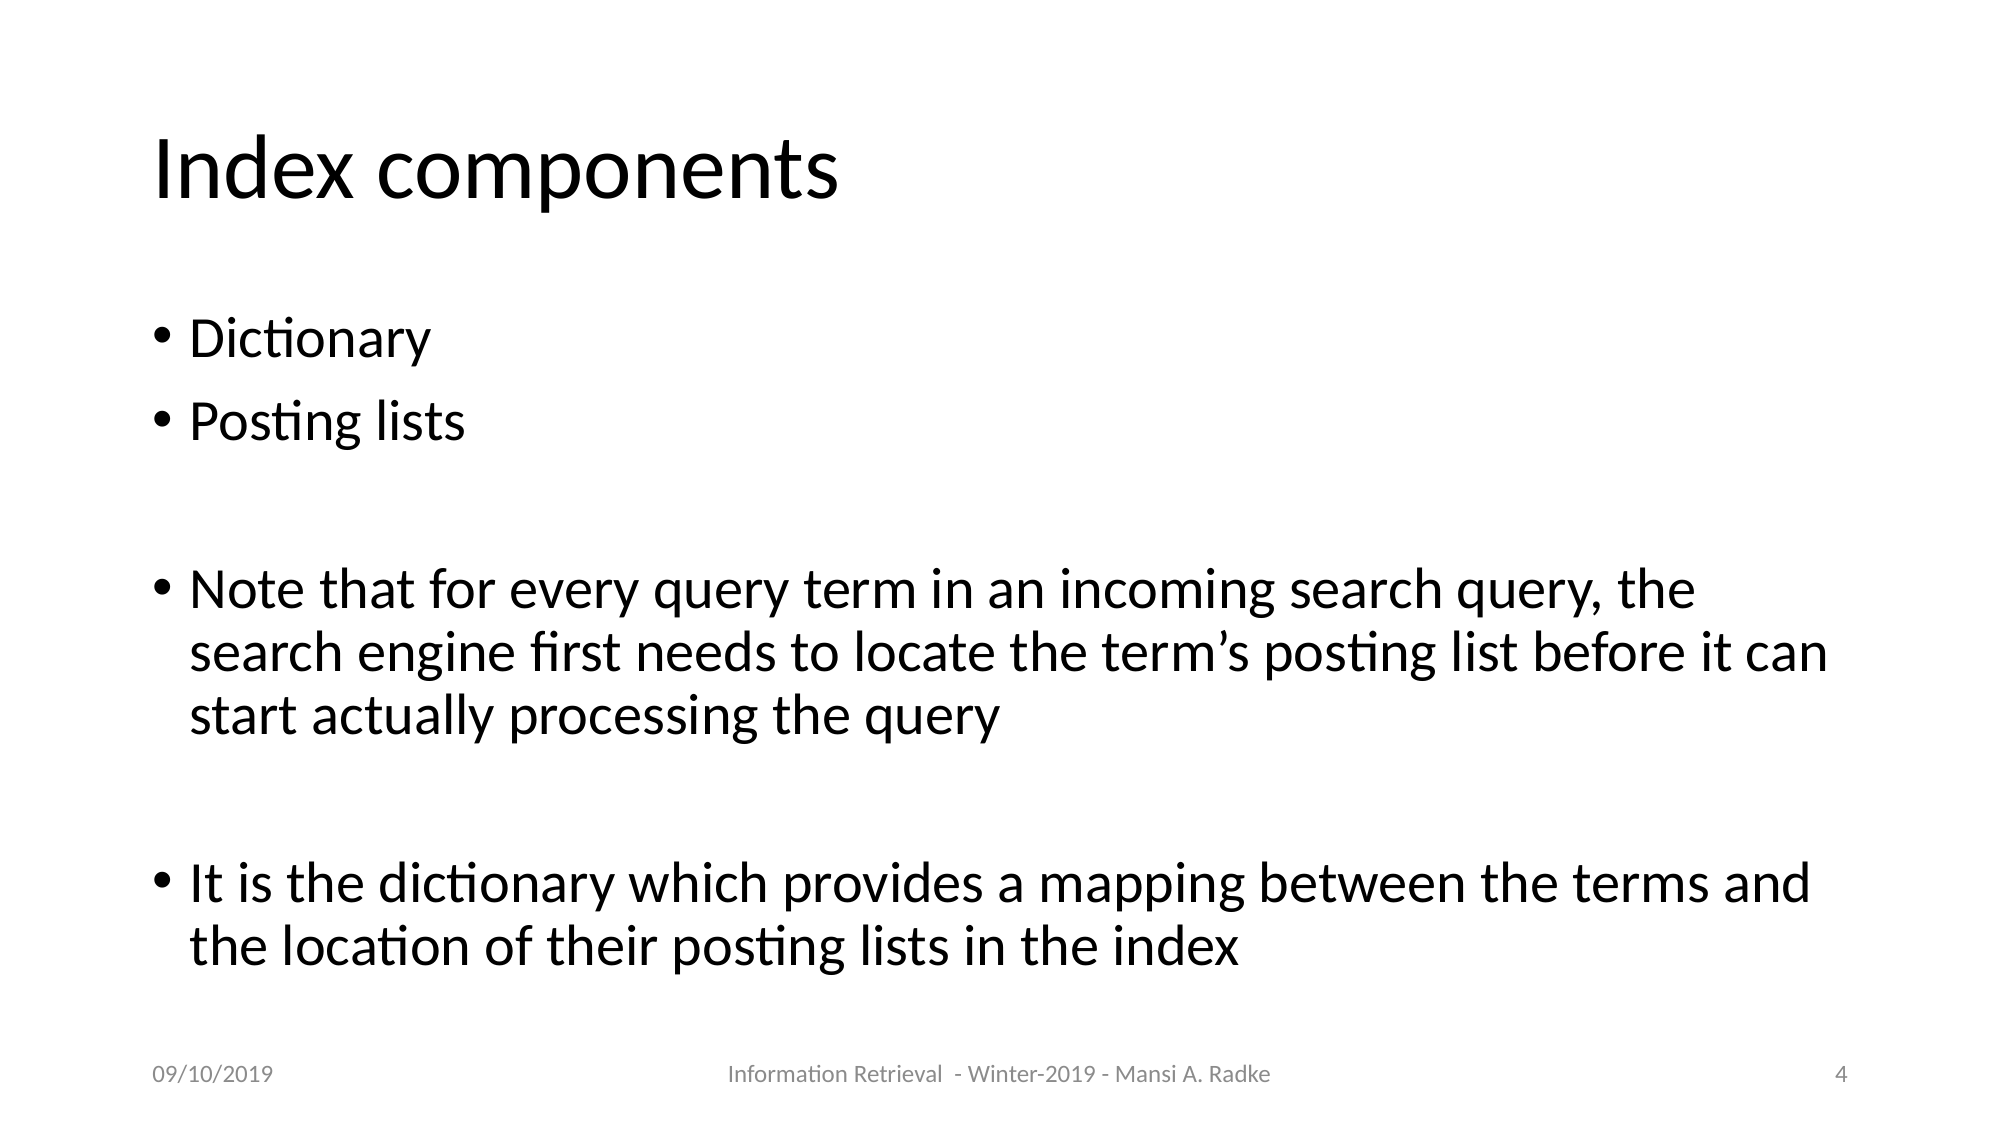

Index components
Dictionary
Posting lists

Note that for every query term in an incoming search query, the search engine first needs to locate the term’s posting list before it can start actually processing the query

It is the dictionary which provides a mapping between the terms and the location of their posting lists in the index
09/10/2019
Information Retrieval  - Winter-2019 - Mansi A. Radke
4